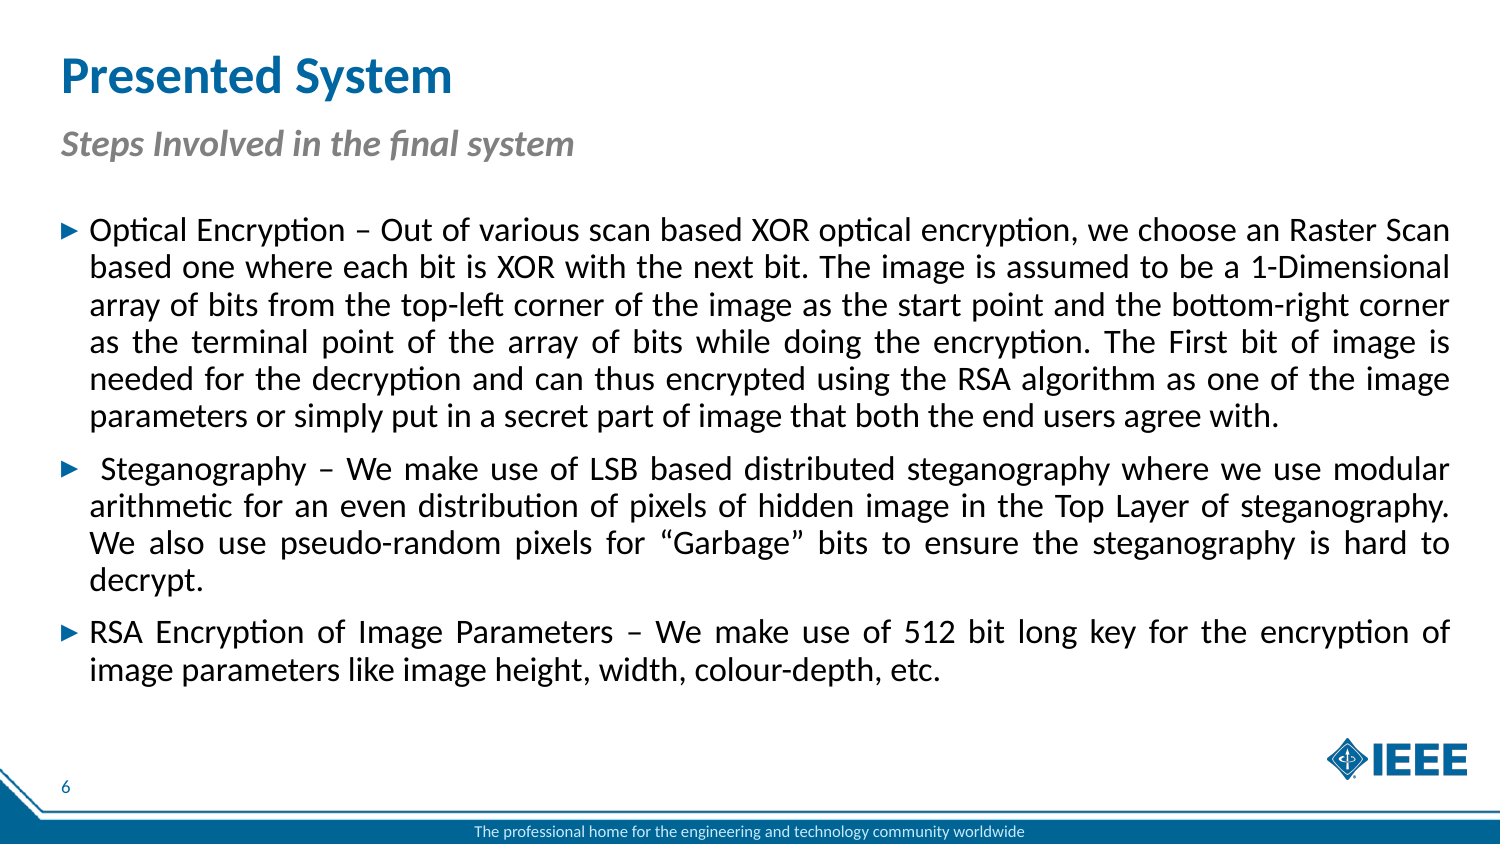

# Presented System
Steps Involved in the final system
Optical Encryption – Out of various scan based XOR optical encryption, we choose an Raster Scan based one where each bit is XOR with the next bit. The image is assumed to be a 1-Dimensional array of bits from the top-left corner of the image as the start point and the bottom-right corner as the terminal point of the array of bits while doing the encryption. The First bit of image is needed for the decryption and can thus encrypted using the RSA algorithm as one of the image parameters or simply put in a secret part of image that both the end users agree with.
 Steganography – We make use of LSB based distributed steganography where we use modular arithmetic for an even distribution of pixels of hidden image in the Top Layer of steganography. We also use pseudo-random pixels for “Garbage” bits to ensure the steganography is hard to decrypt.
RSA Encryption of Image Parameters – We make use of 512 bit long key for the encryption of image parameters like image height, width, colour-depth, etc.
6